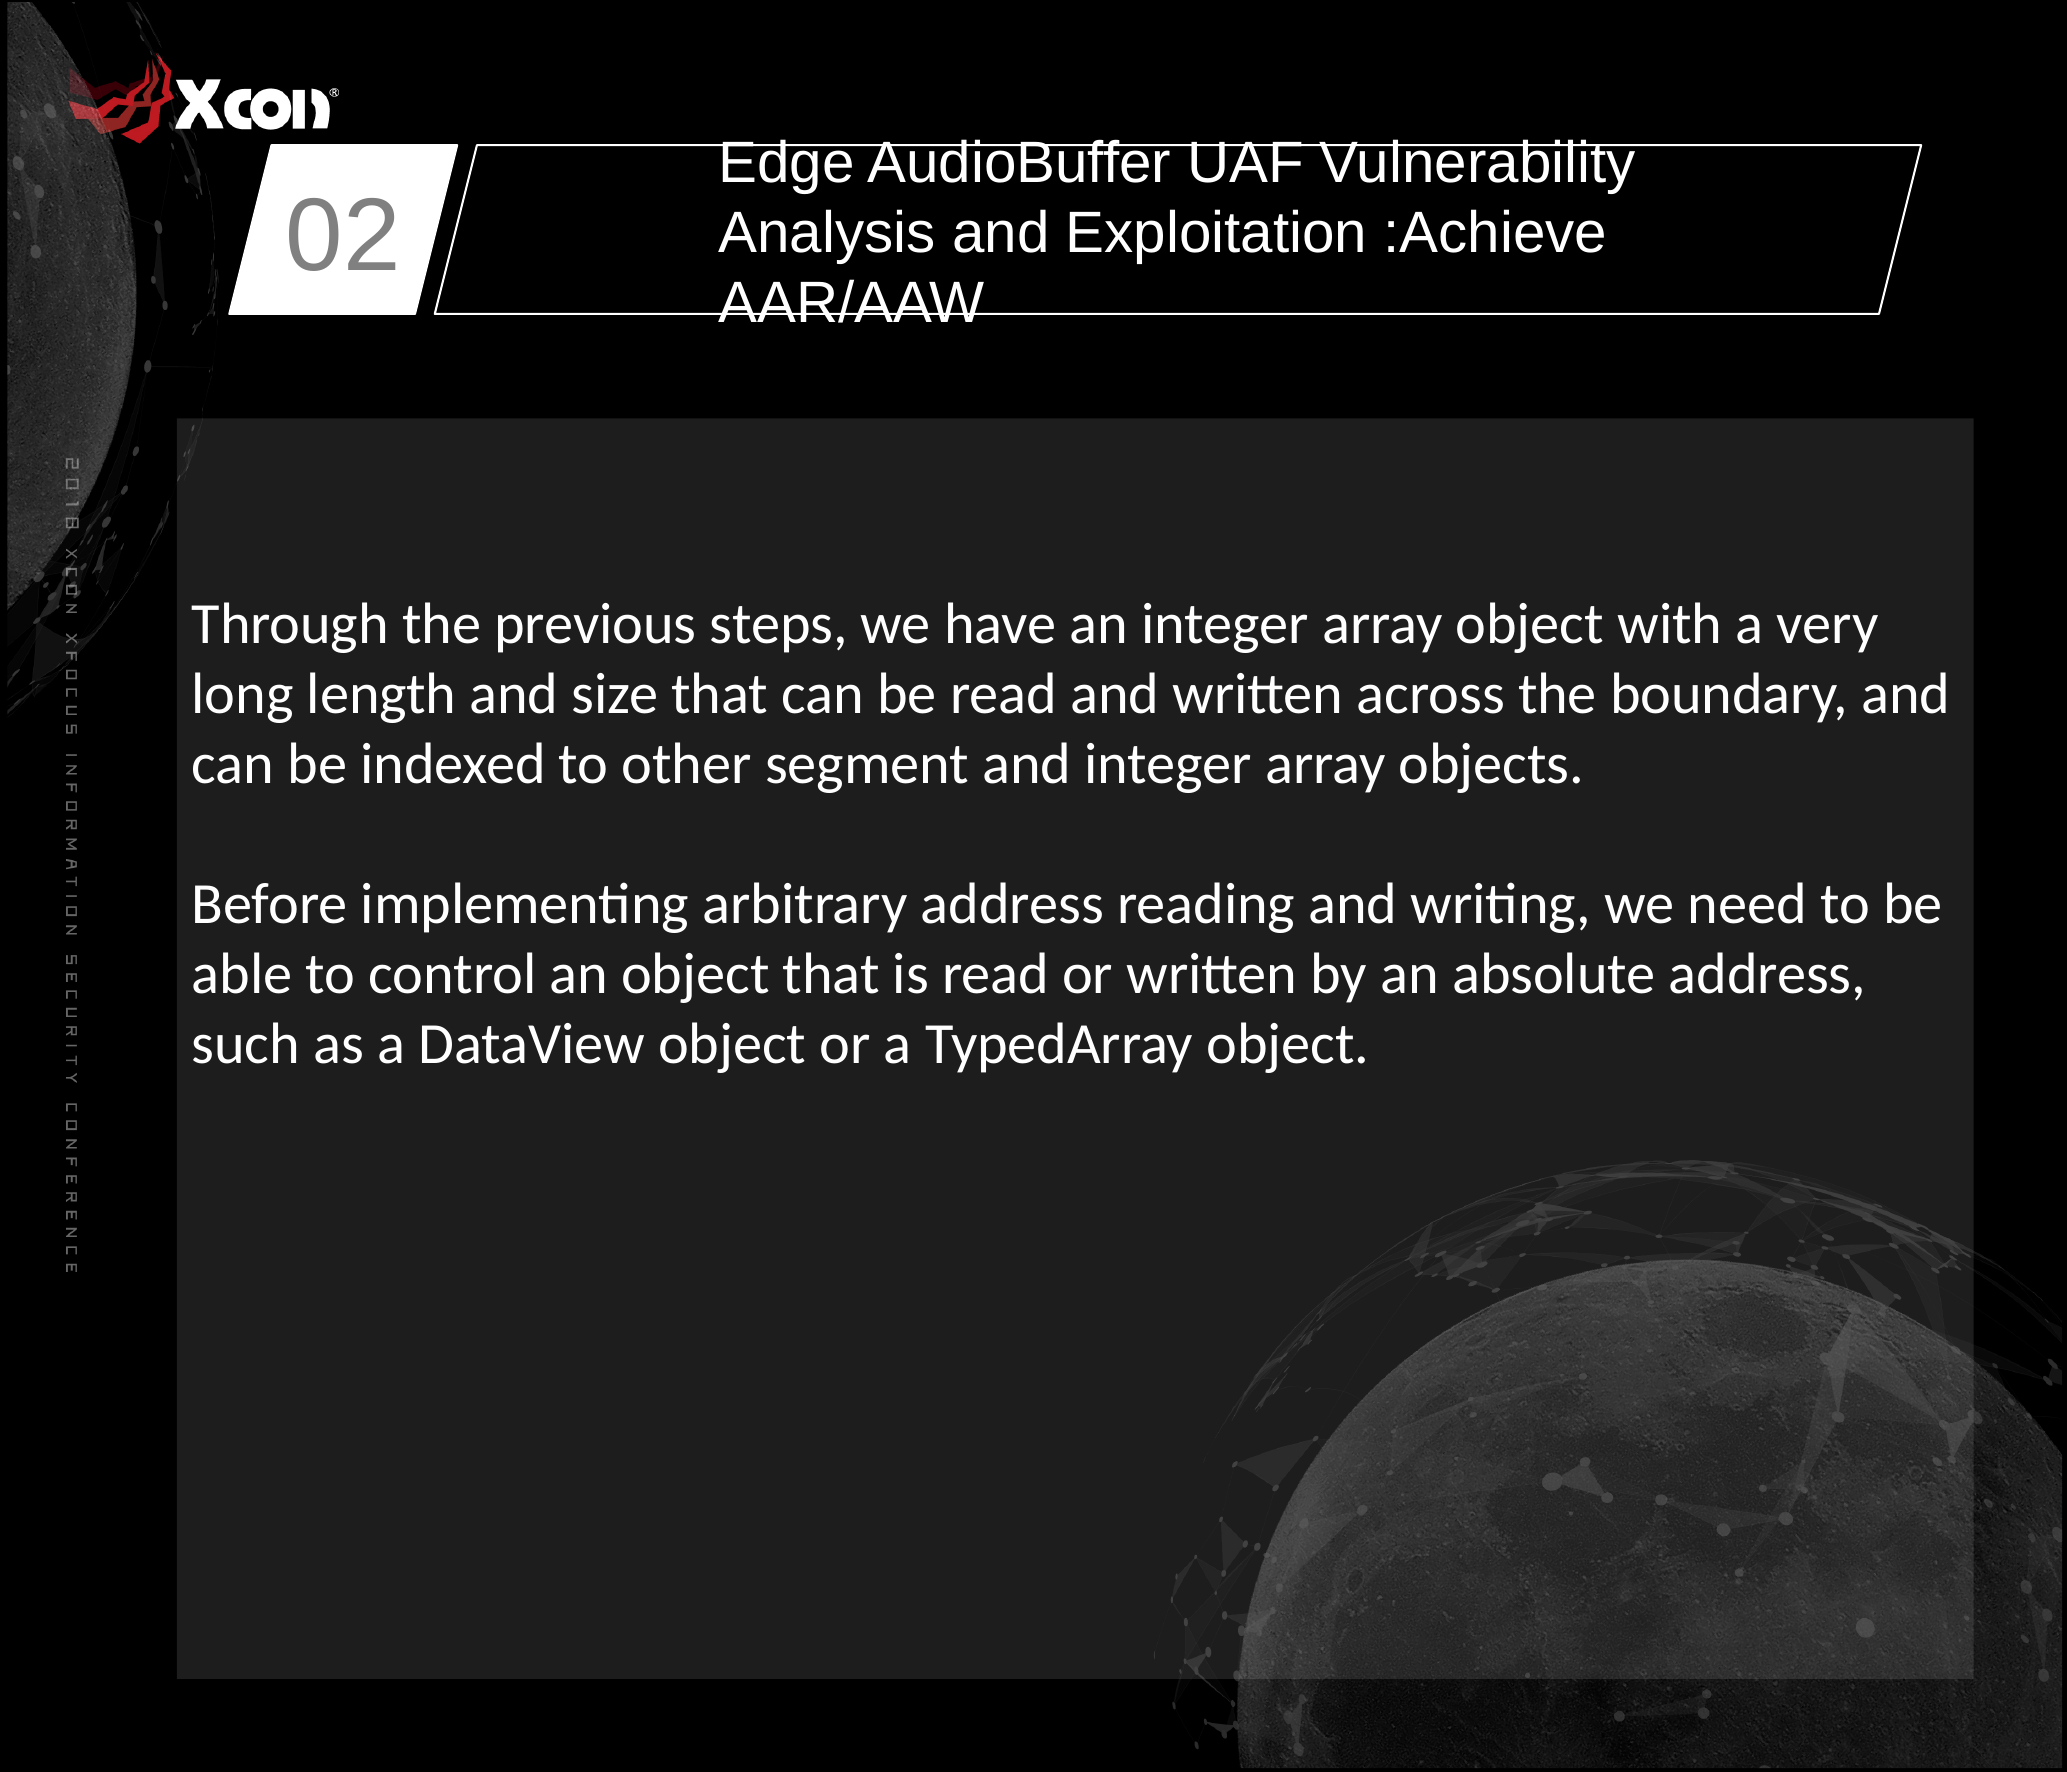

02
Edge AudioBuffer UAF Vulnerability Analysis and Exploitation :Achieve AAR/AAW

Through the previous steps, we have an integer array object with a very long length and size that can be read and written across the boundary, and can be indexed to other segment and integer array objects.

Before implementing arbitrary address reading and writing, we need to be able to control an object that is read or written by an absolute address, such as a DataView object or a TypedArray object.